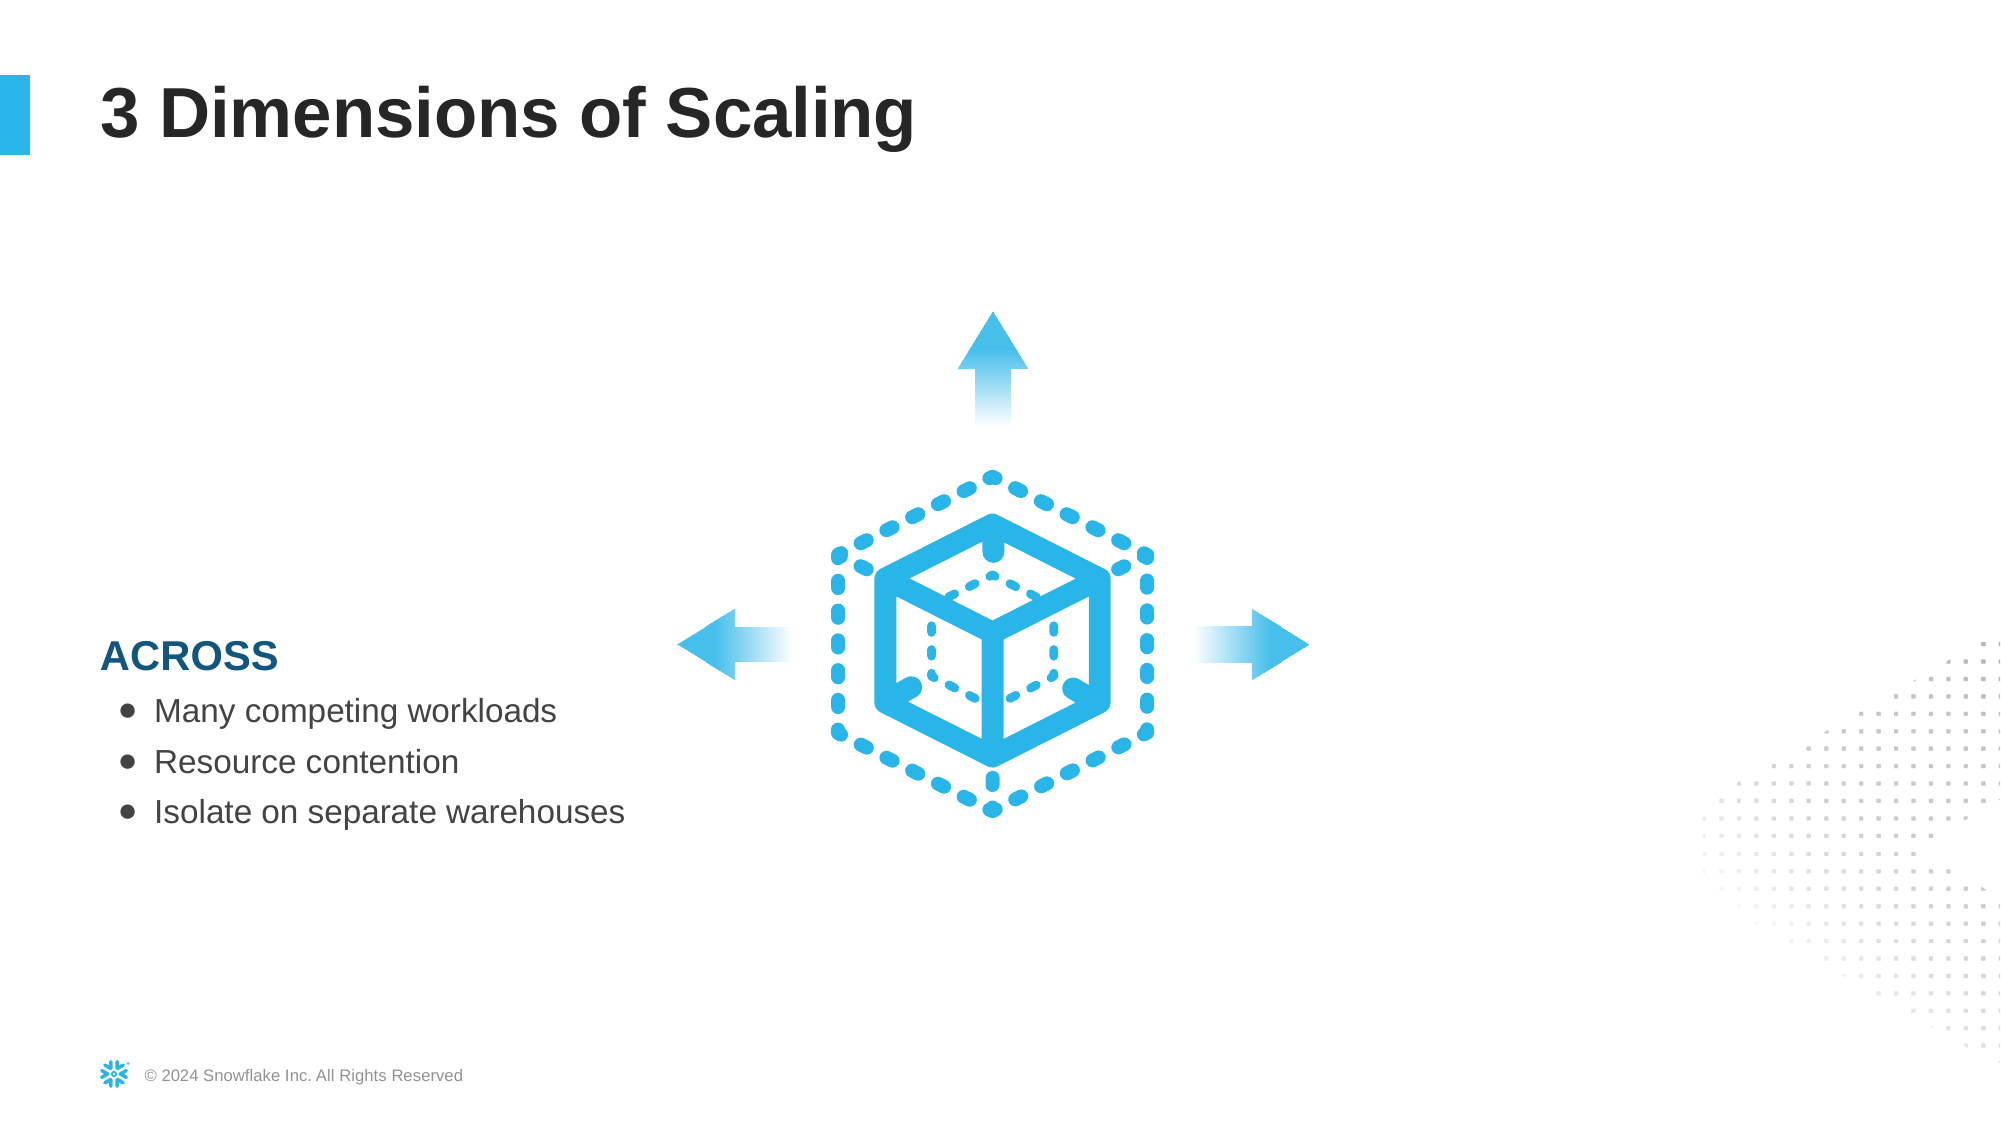

# 3 Dimensions of Scaling

ACROSS
Many competing workloads
Resource contention
Isolate on separate warehouses